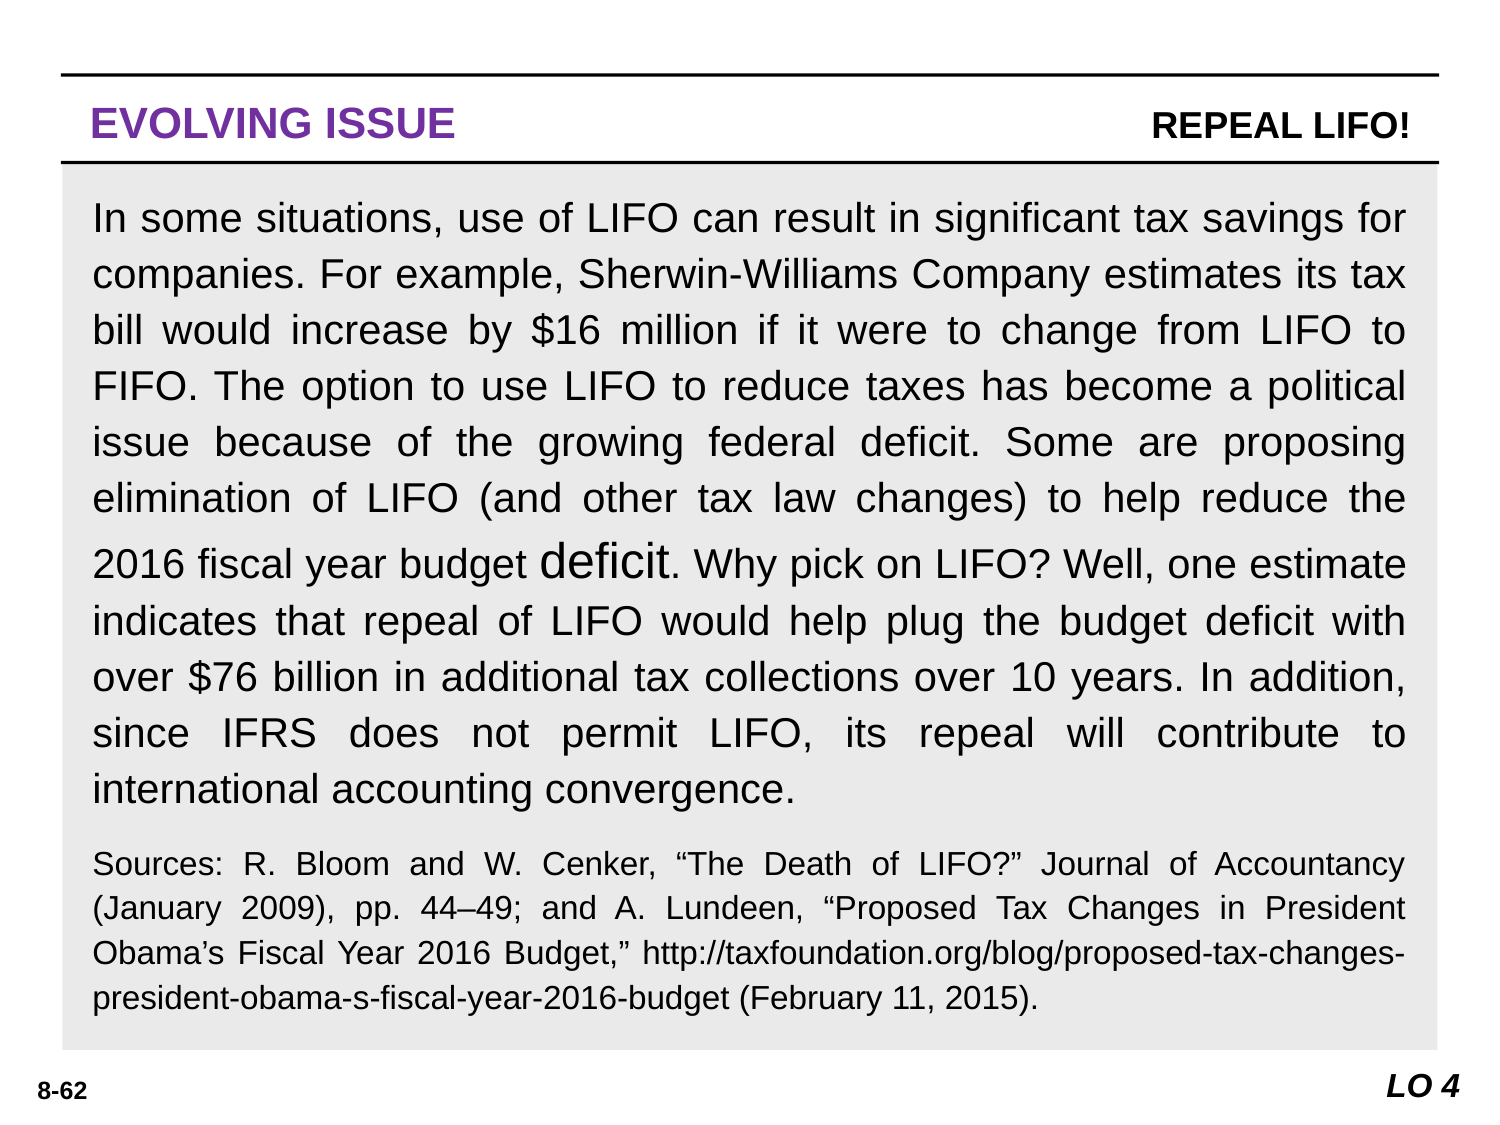

EVOLVING ISSUE	REPEAL LIFO!
WHAT’S YOUR PRINCIPLE
In some situations, use of LIFO can result in signiﬁcant tax savings for companies. For example, Sherwin-Williams Company estimates its tax bill would increase by $16 million if it were to change from LIFO to FIFO. The option to use LIFO to reduce taxes has become a political issue because of the growing federal deﬁcit. Some are proposing elimination of LIFO (and other tax law changes) to help reduce the 2016 ﬁscal year budget deﬁcit. Why pick on LIFO? Well, one estimate indicates that repeal of LIFO would help plug the budget deﬁcit with over $76 billion in additional tax collections over 10 years. In addition, since IFRS does not permit LIFO, its repeal will contribute to international accounting convergence.
Sources: R. Bloom and W. Cenker, “The Death of LIFO?” Journal of Accountancy (January 2009), pp. 44–49; and A. Lundeen, “Proposed Tax Changes in President Obama’s Fiscal Year 2016 Budget,” http://taxfoundation.org/blog/proposed-tax-changes-president-obama-s-fiscal-year-2016-budget (February 11, 2015).

LO 4